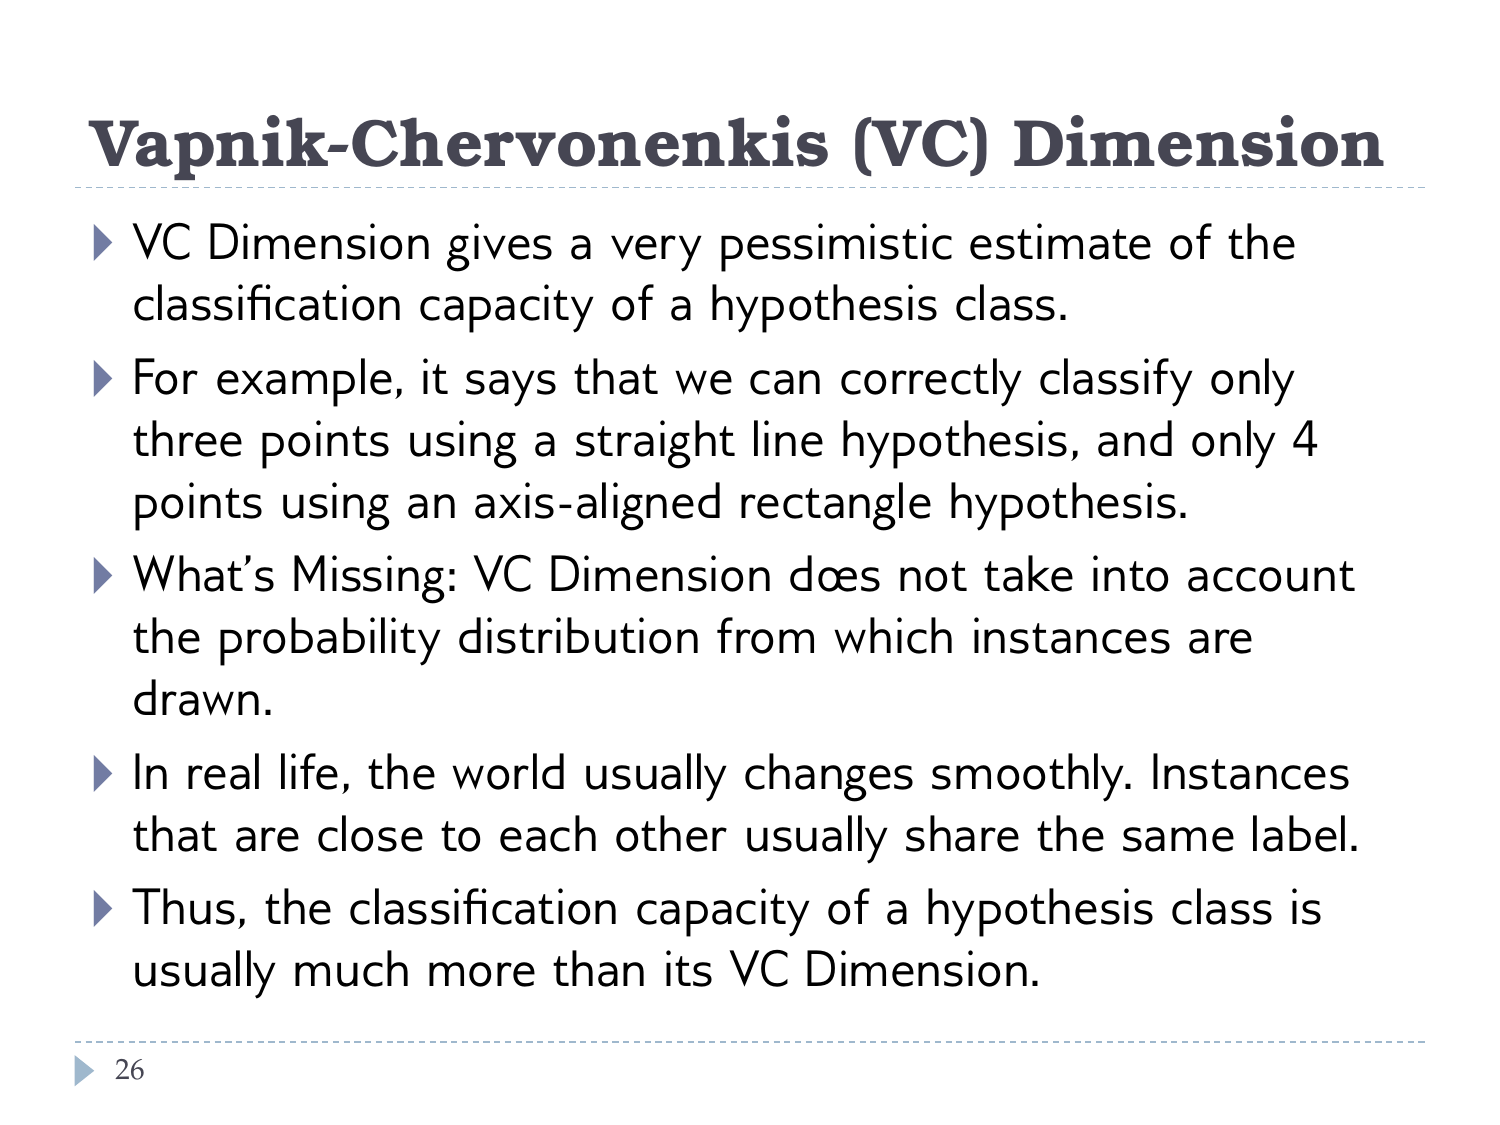

# Vapnik-Chervonenkis (VC) Dimension
VC Dimension gives a very pessimistic estimate of the classification capacity of a hypothesis class.
For example, it says that we can correctly classify only three points using a straight line hypothesis, and only 4 points using an axis-aligned rectangle hypothesis.
What’s Missing: VC Dimension does not take into account the probability distribution from which instances are drawn.
In real life, the world usually changes smoothly. Instances that are close to each other usually share the same label.
Thus, the classification capacity of a hypothesis class is usually much more than its VC Dimension.
26